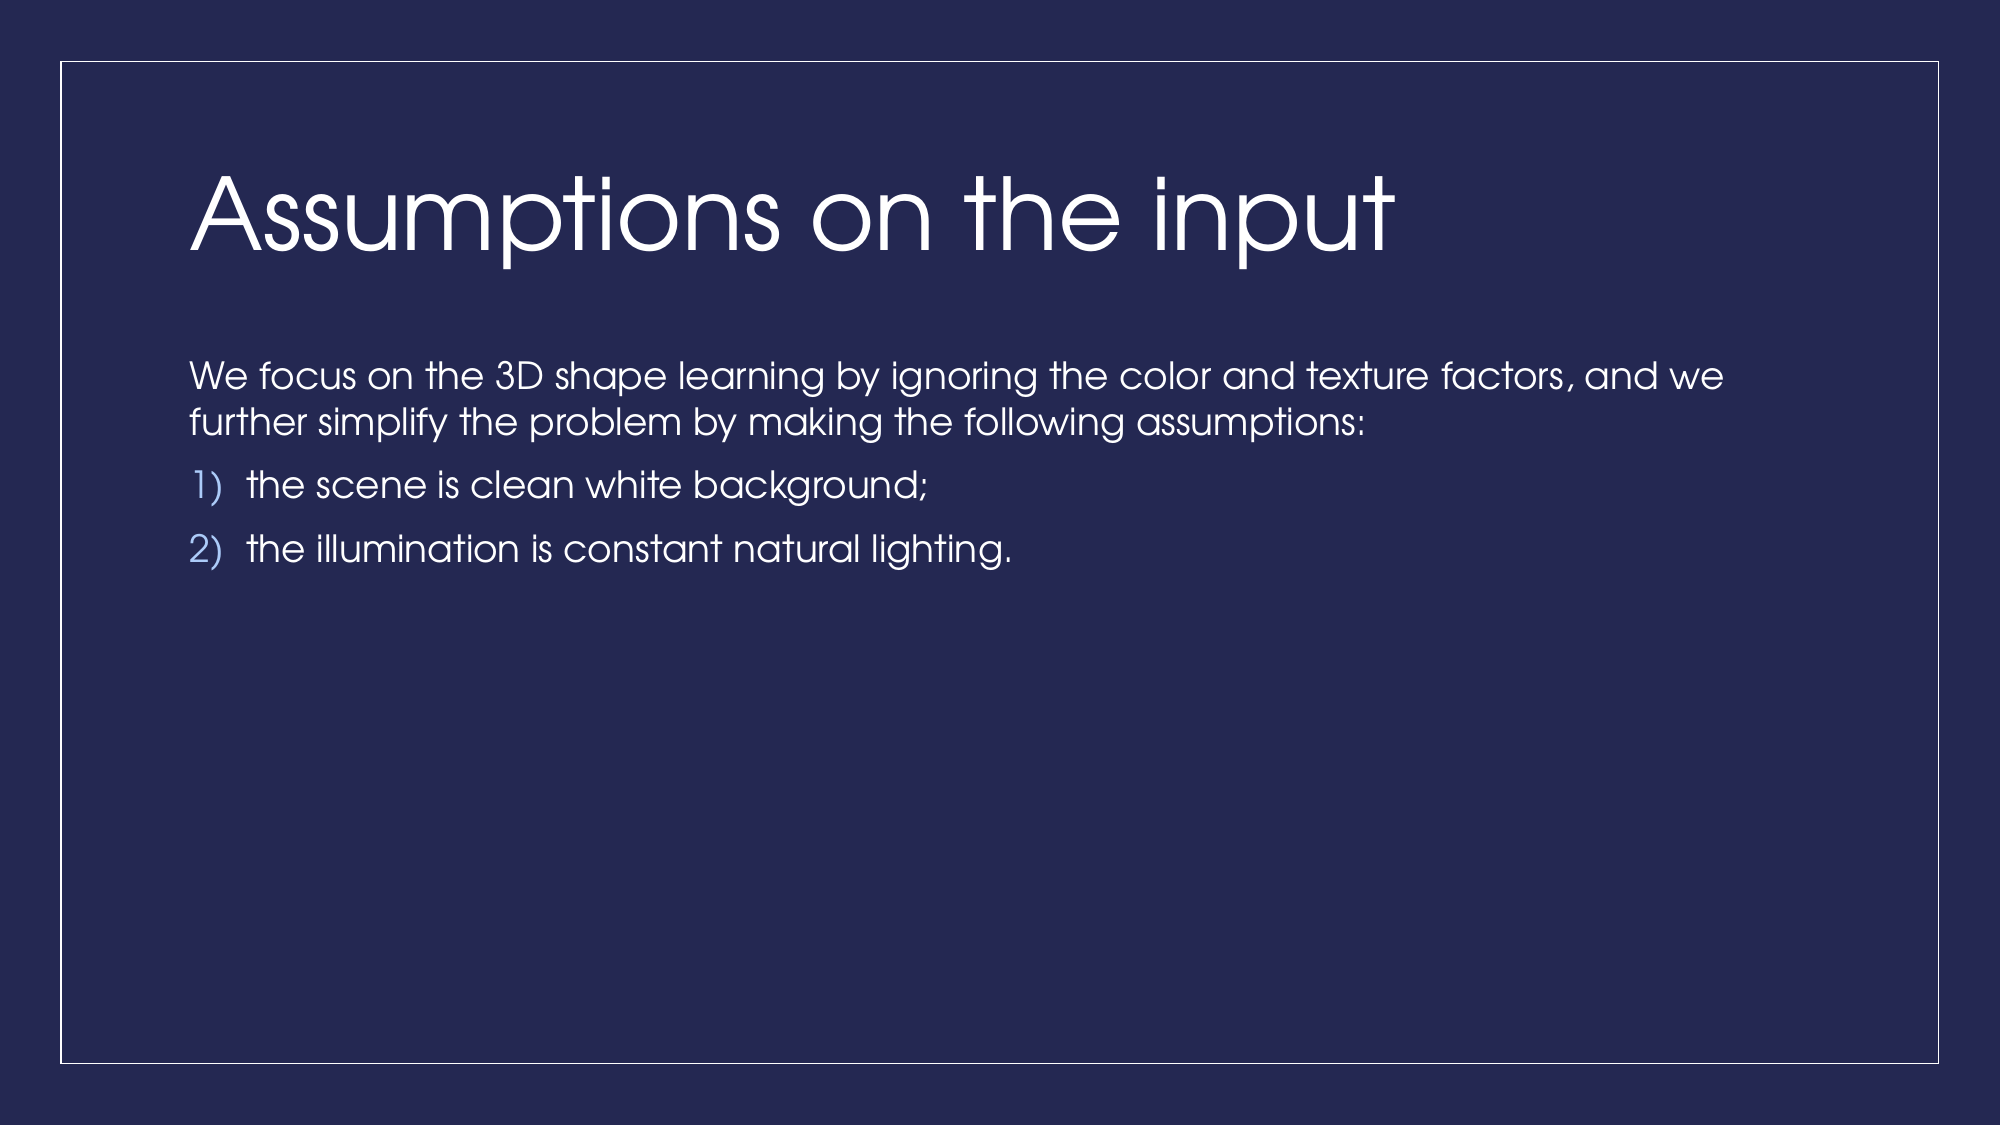

# Assumptions on the input
We focus on the 3D shape learning by ignoring the color and texture factors, and we further simplify the problem by making the following assumptions:
the scene is clean white background;
the illumination is constant natural lighting.